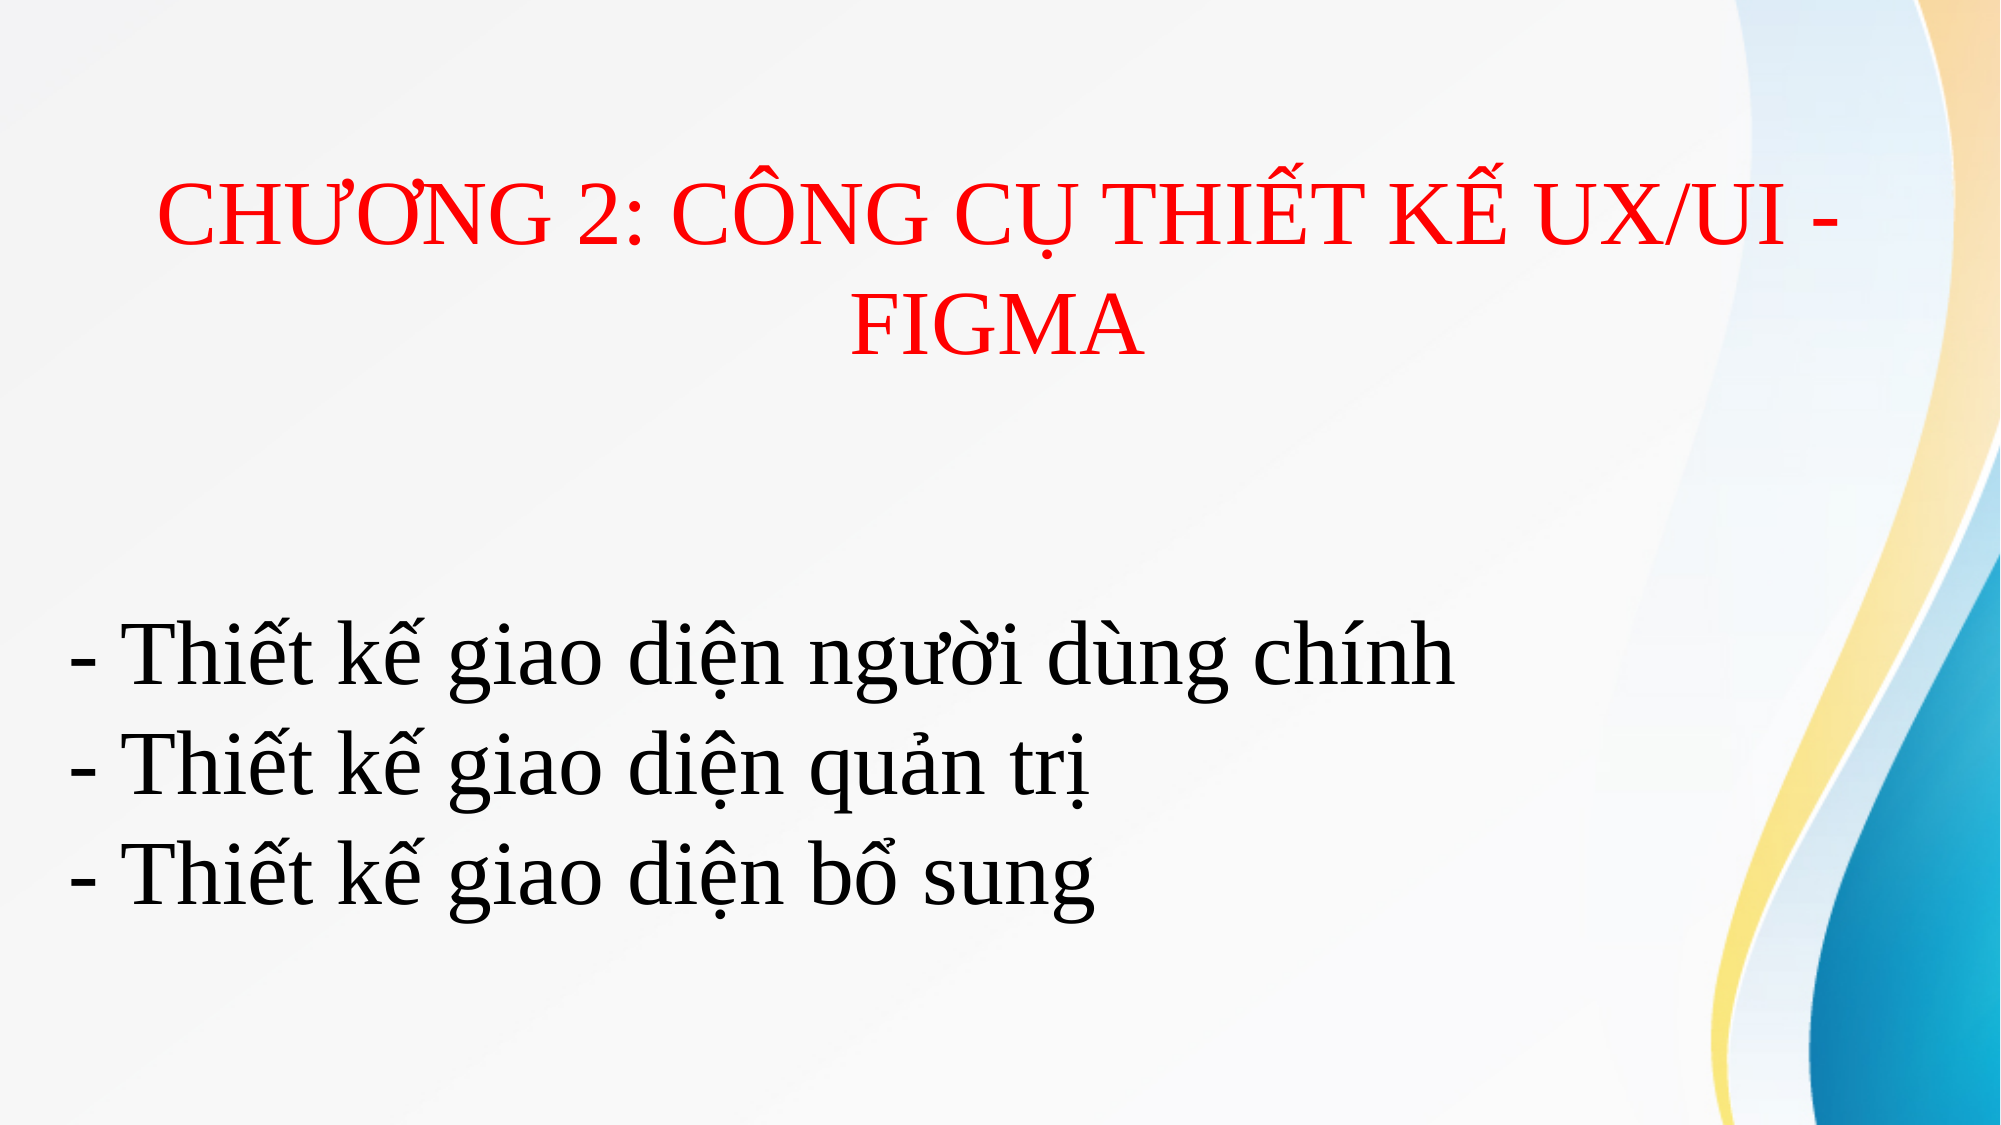

CHƯƠNG 2: CÔNG CỤ THIẾT KẾ UX/UI - FIGMA

- Thiết kế giao diện người dùng chính
- Thiết kế giao diện quản trị
- Thiết kế giao diện bổ sung